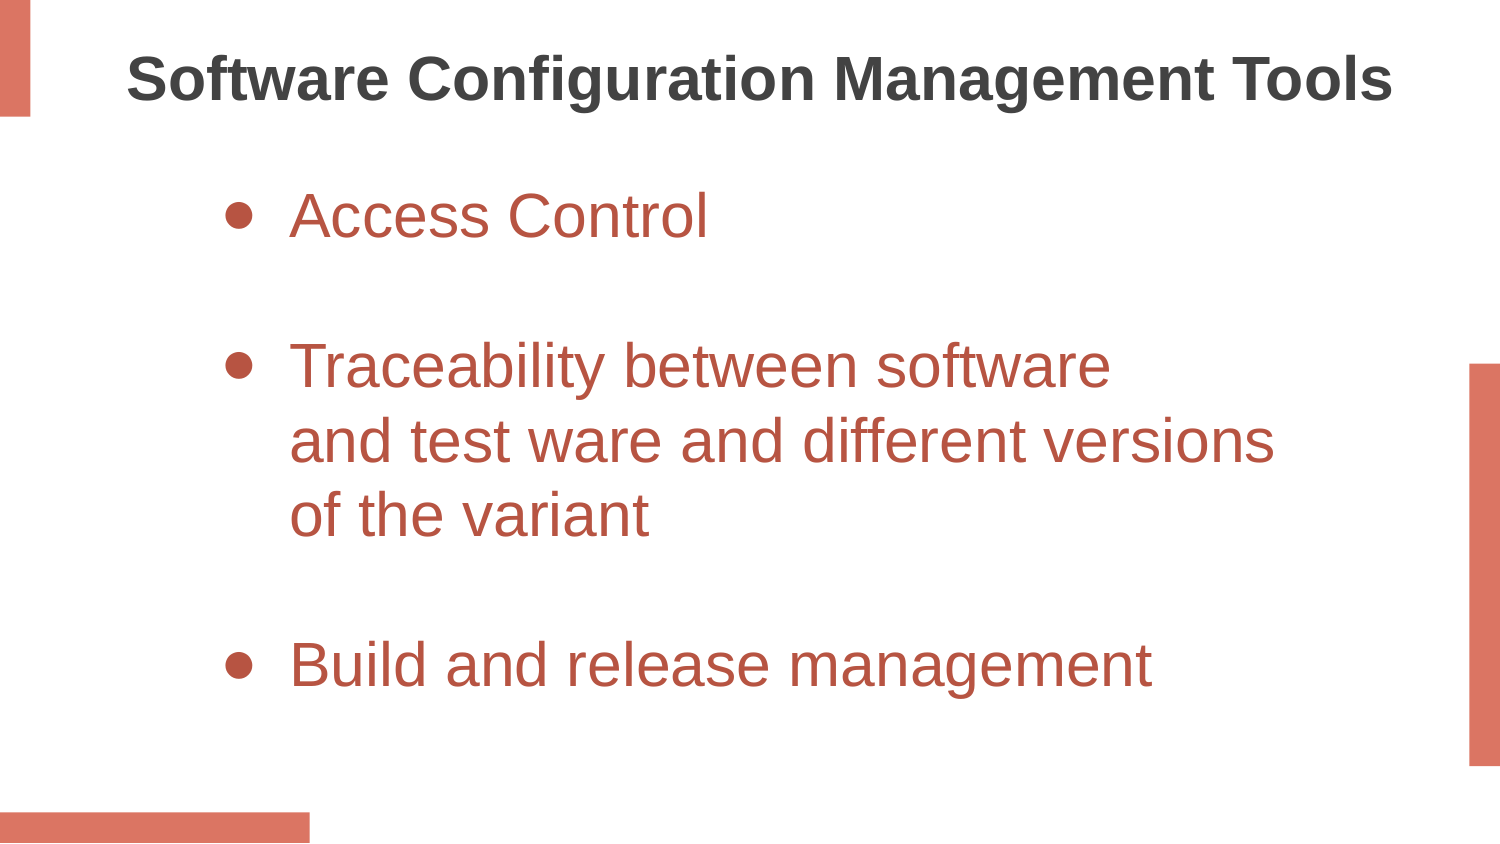

# Software Configuration Management Tools
Access Control

Traceability between software
and test ware and different versions
of the variant

Build and release management